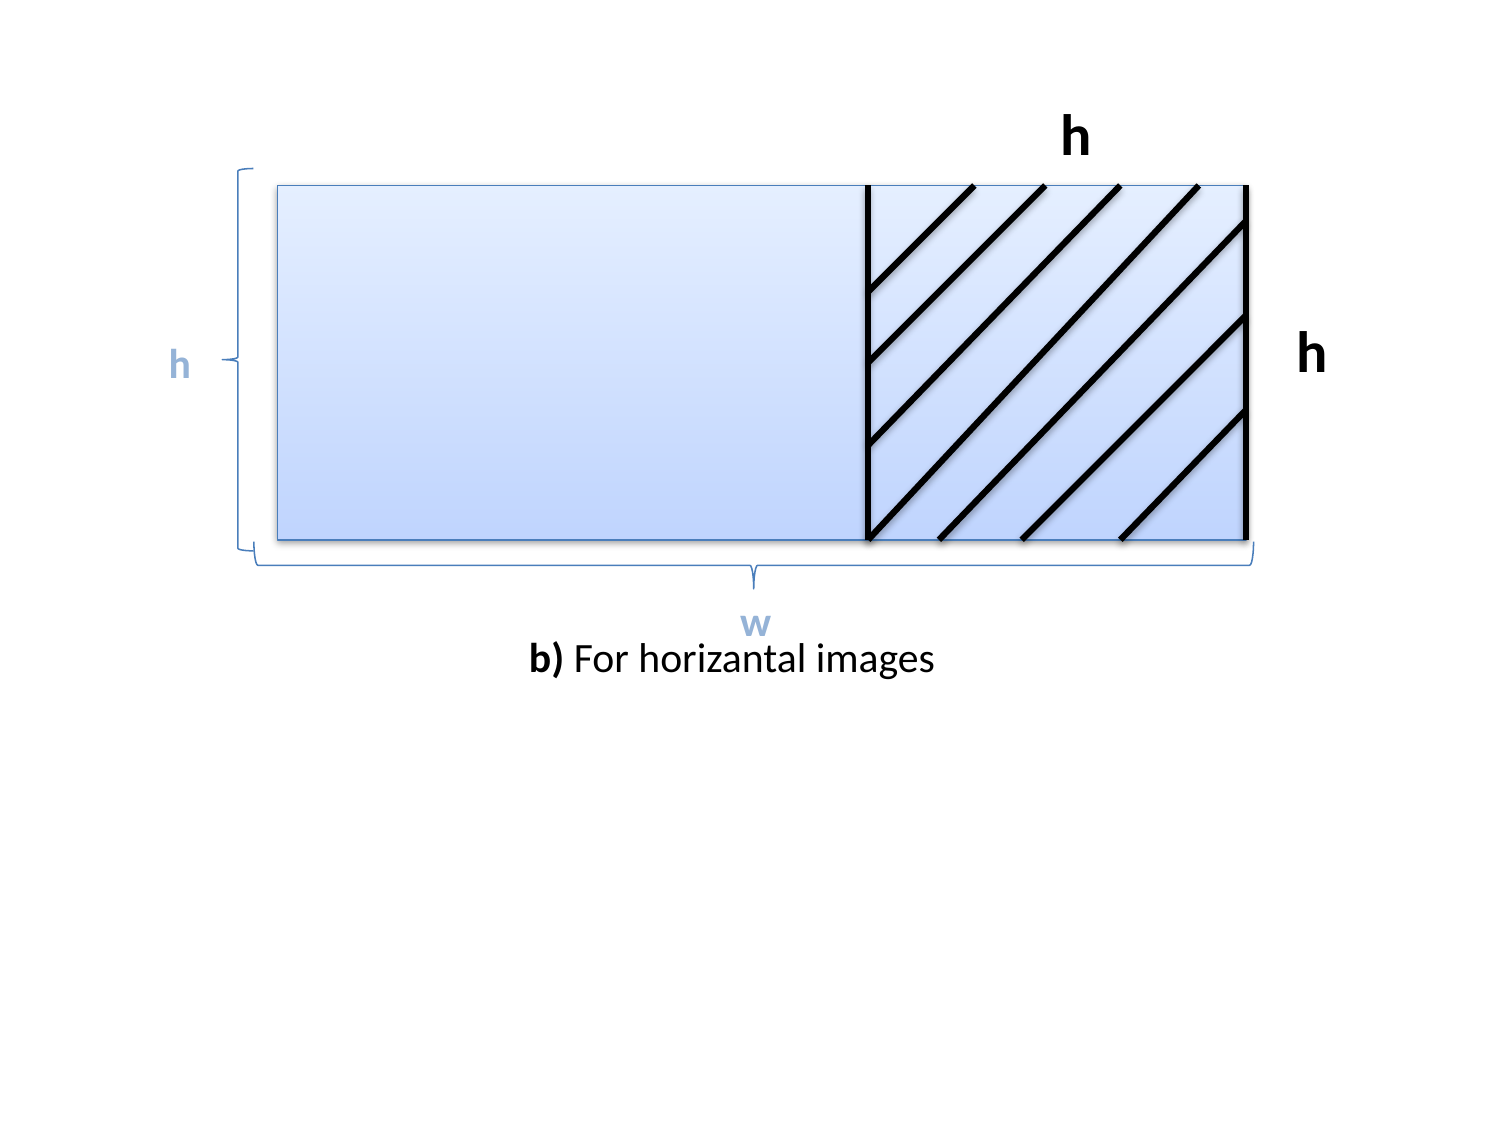

h

h
h
w
b) For horizantal images
4